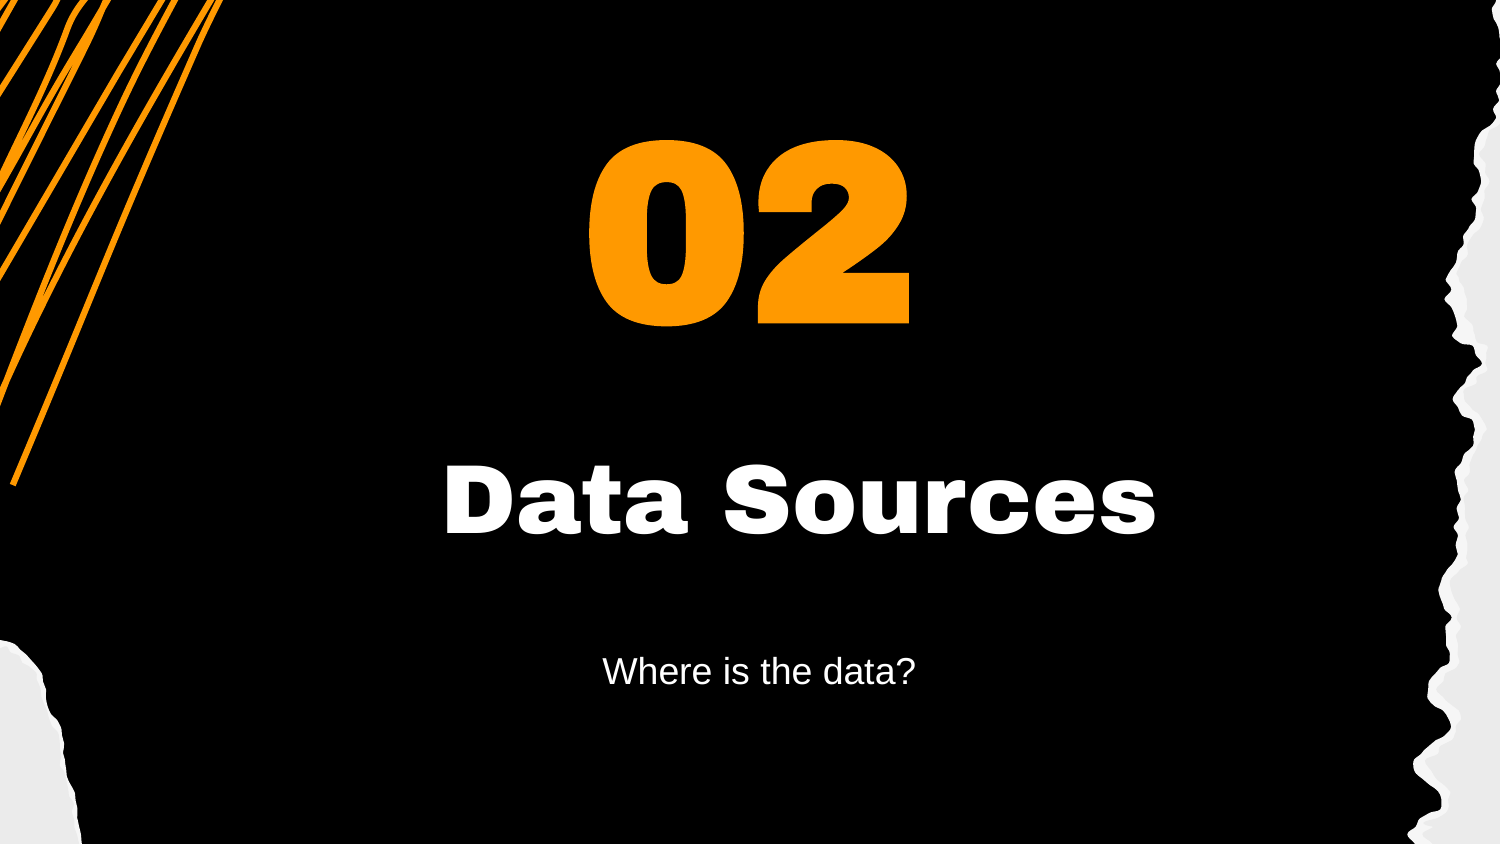

02
# Data Sources
Where is the data?